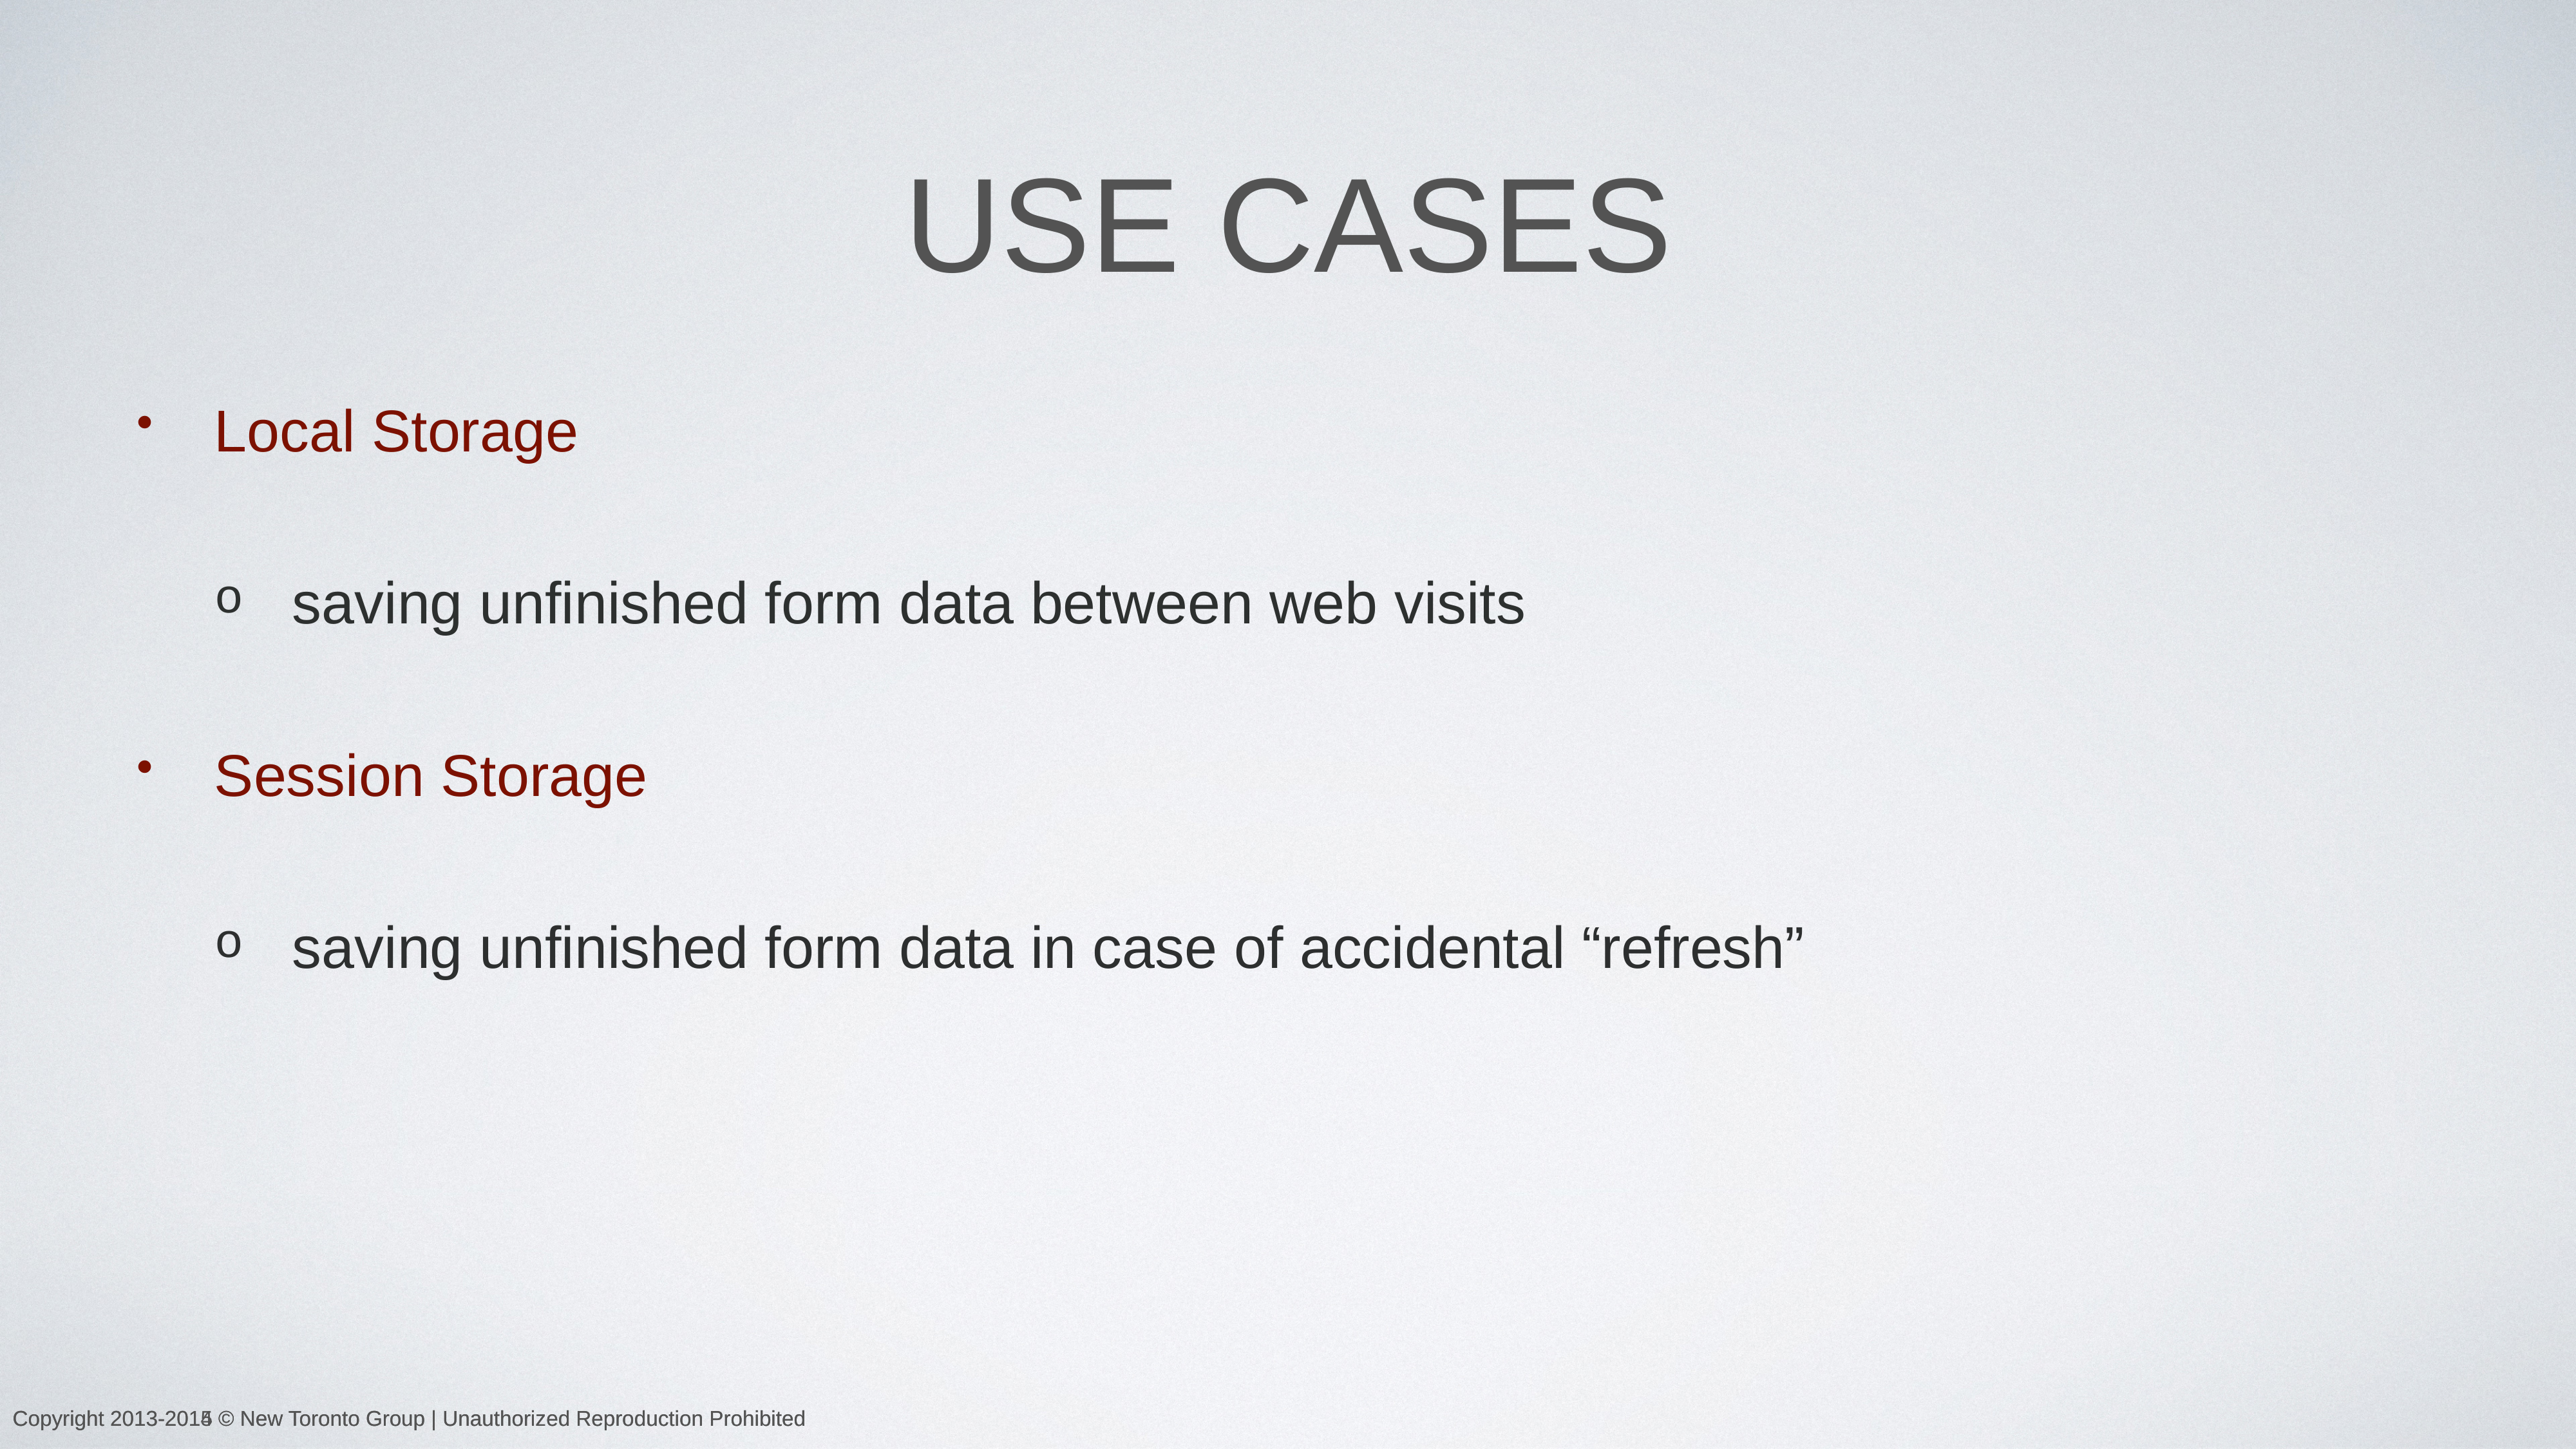

# Use cases
Local Storage
saving unfinished form data between web visits
Session Storage
saving unfinished form data in case of accidental “refresh”